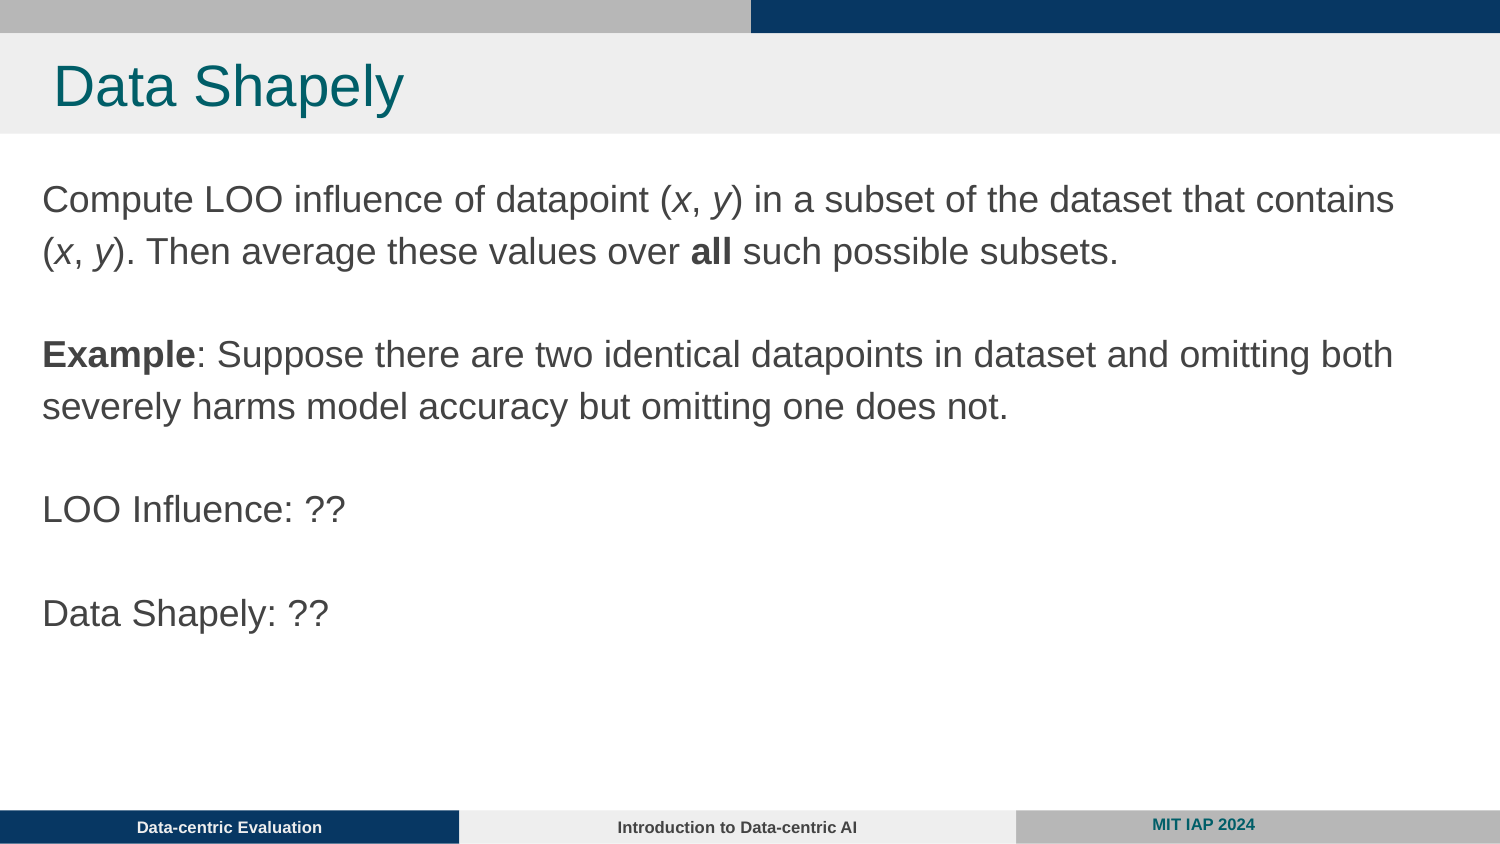

# Data Shapely

Compute LOO influence of datapoint (x, y) in a subset of the dataset that contains (x, y). Then average these values over all such possible subsets.
Example: Suppose there are two identical datapoints in dataset and omitting both severely harms model accuracy but omitting one does not.
LOO Influence: ??
Data Shapely: ??